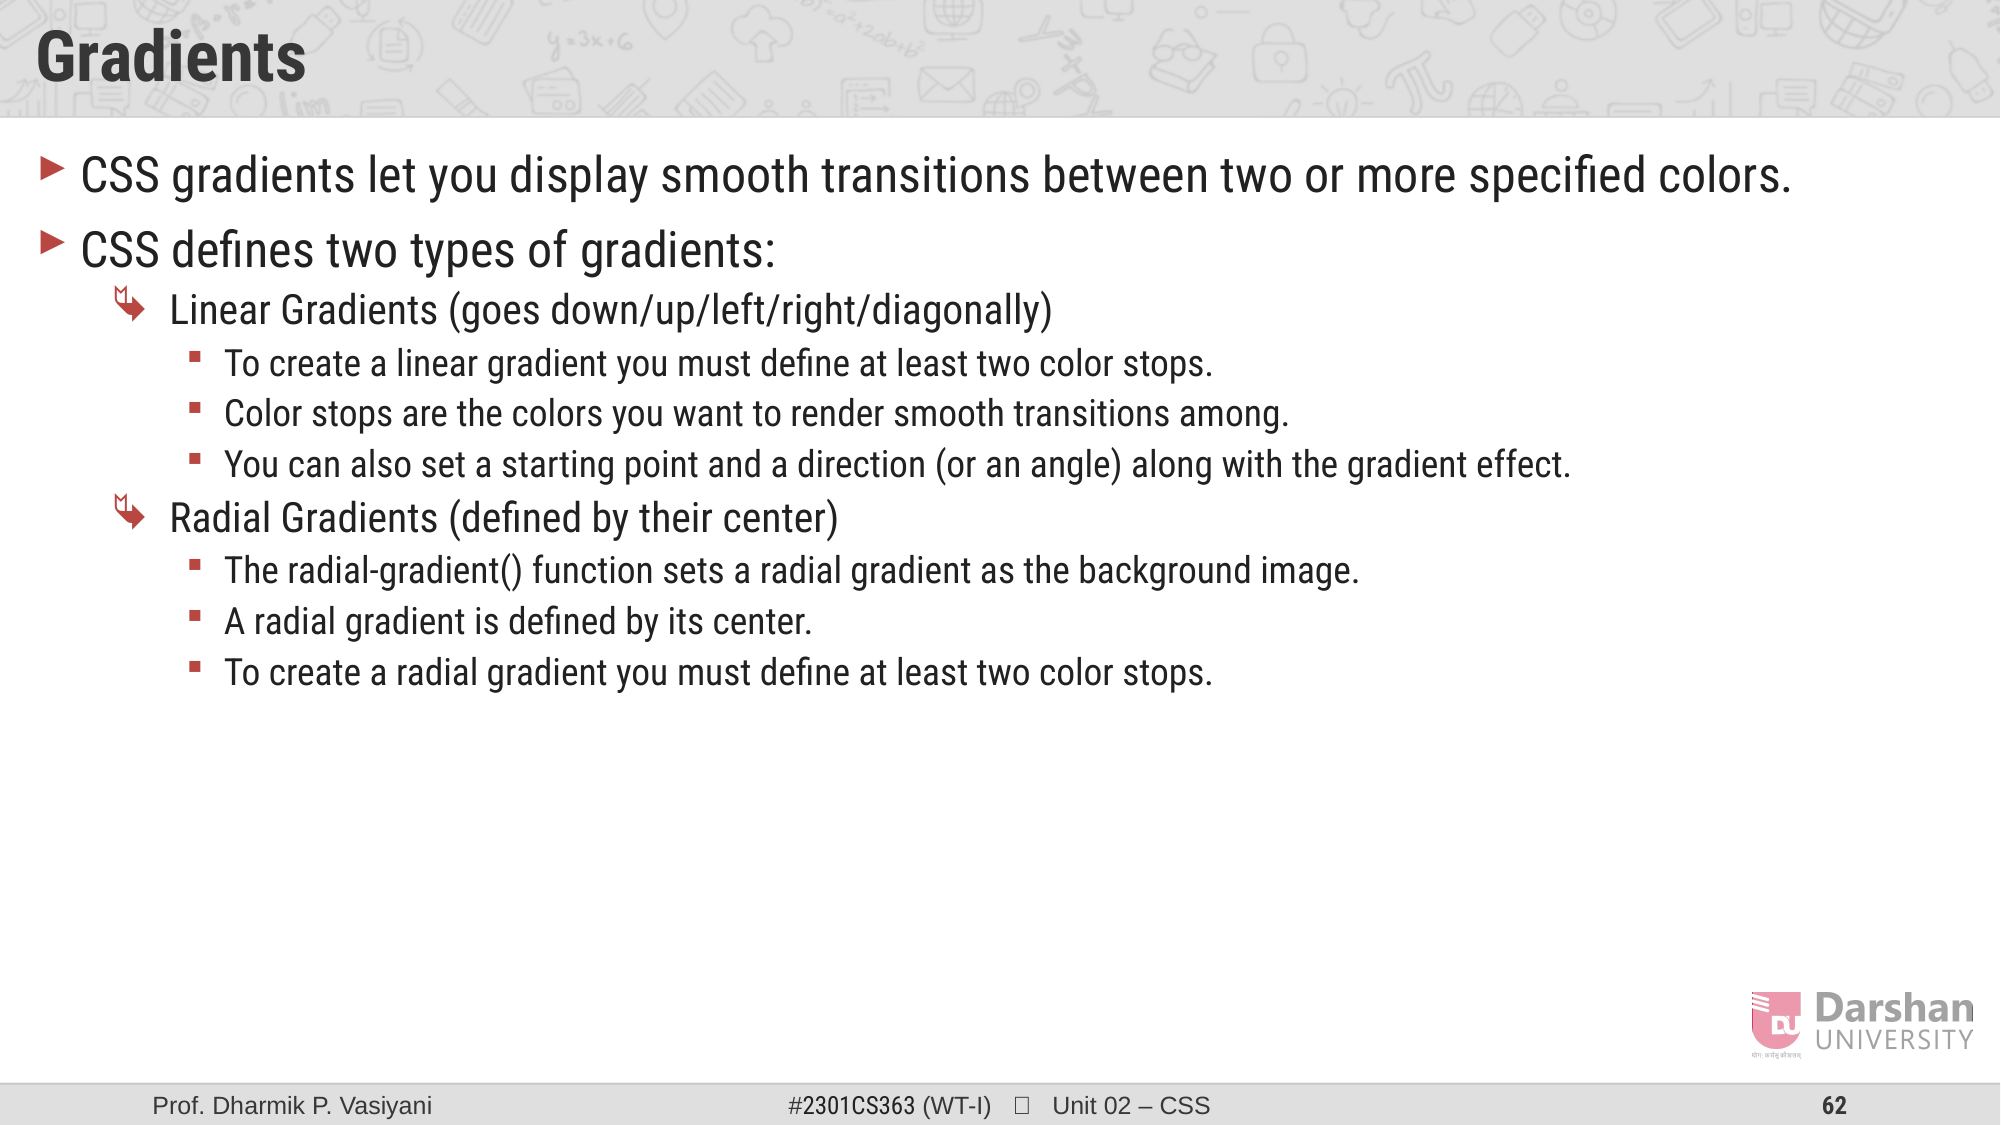

# Gradients
CSS gradients let you display smooth transitions between two or more specified colors.
CSS defines two types of gradients:
Linear Gradients (goes down/up/left/right/diagonally)
To create a linear gradient you must define at least two color stops.
Color stops are the colors you want to render smooth transitions among.
You can also set a starting point and a direction (or an angle) along with the gradient effect.
Radial Gradients (defined by their center)
The radial-gradient() function sets a radial gradient as the background image.
A radial gradient is defined by its center.
To create a radial gradient you must define at least two color stops.